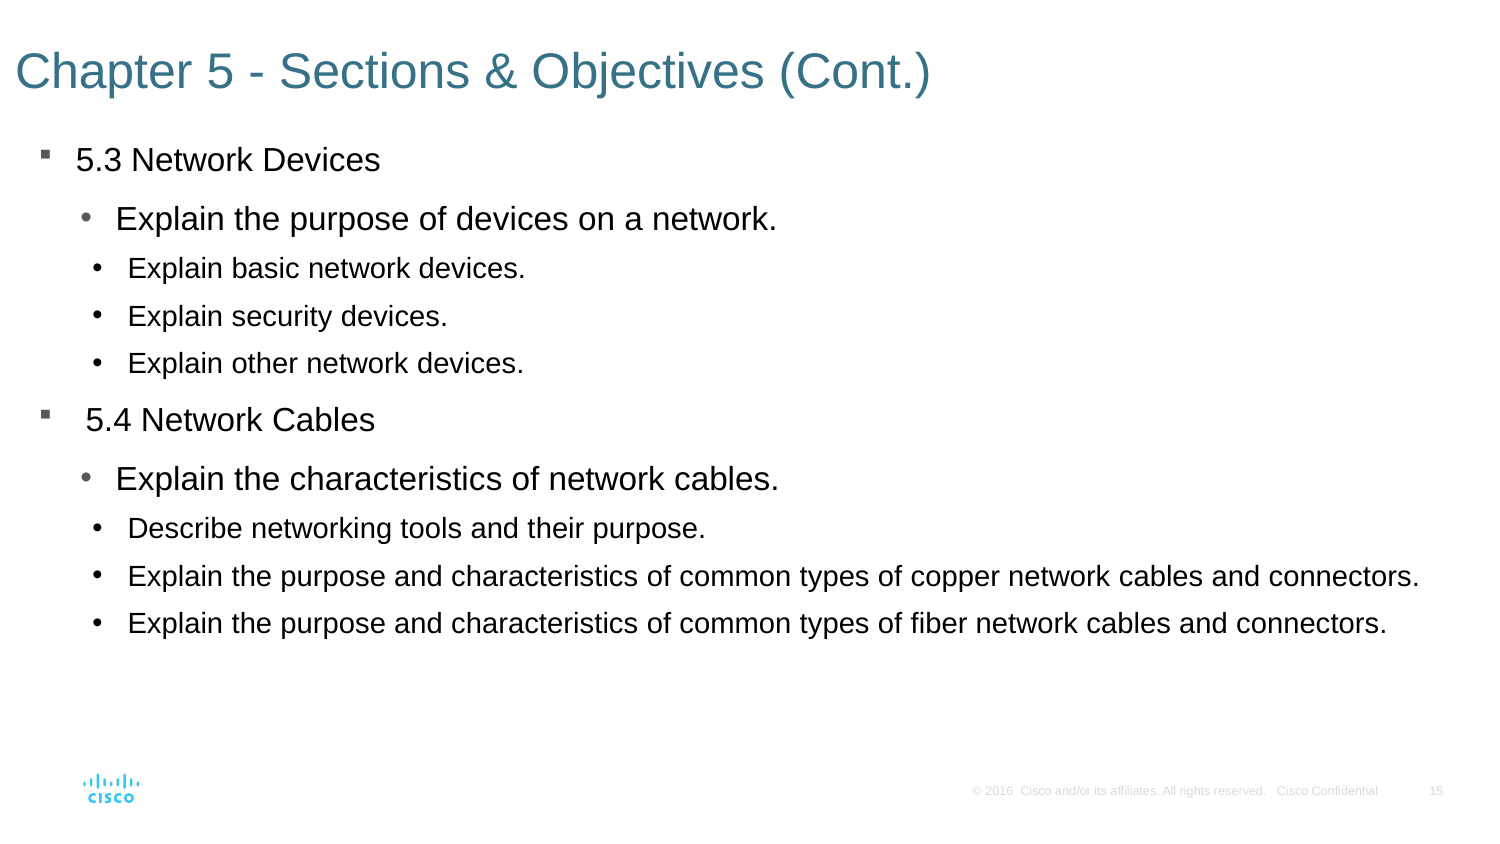

# Chapter 5 - Sections & Objectives (Cont.)
 5.3 Network Devices
Explain the purpose of devices on a network.
Explain basic network devices.
Explain security devices.
Explain other network devices.
5.4 Network Cables
Explain the characteristics of network cables.
Describe networking tools and their purpose.
Explain the purpose and characteristics of common types of copper network cables and connectors.
Explain the purpose and characteristics of common types of fiber network cables and connectors.